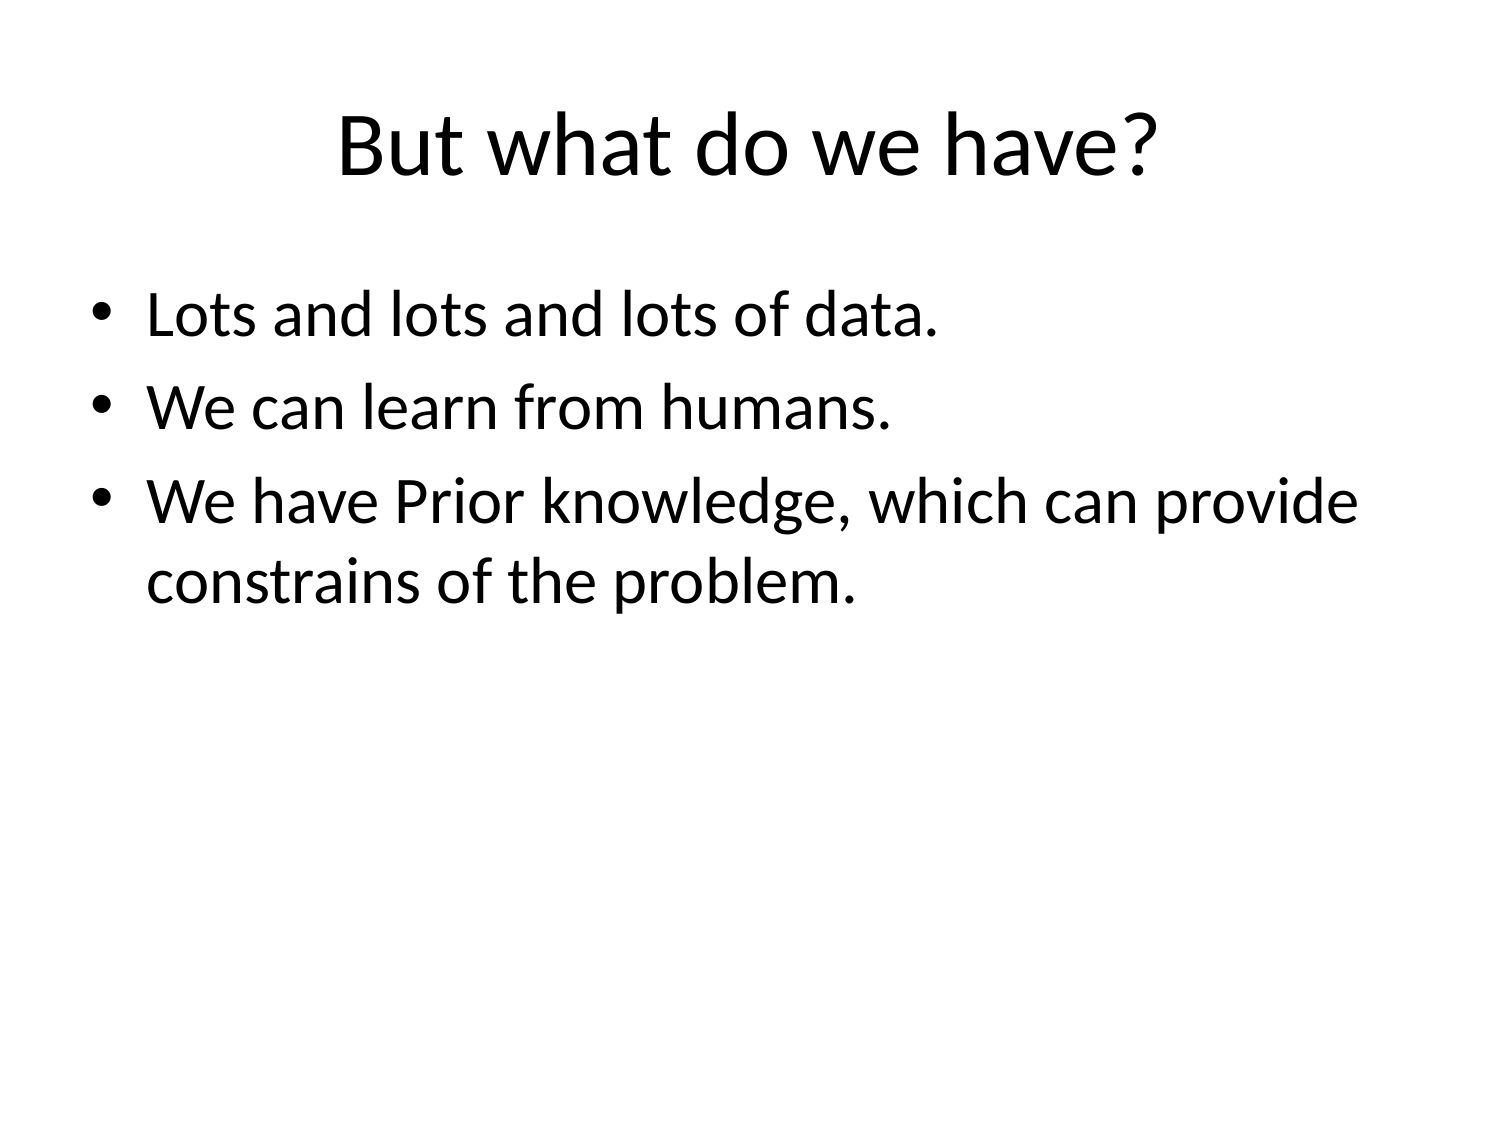

# But what do we have?
Lots and lots and lots of data.
We can learn from humans.
We have Prior knowledge, which can provide constrains of the problem.